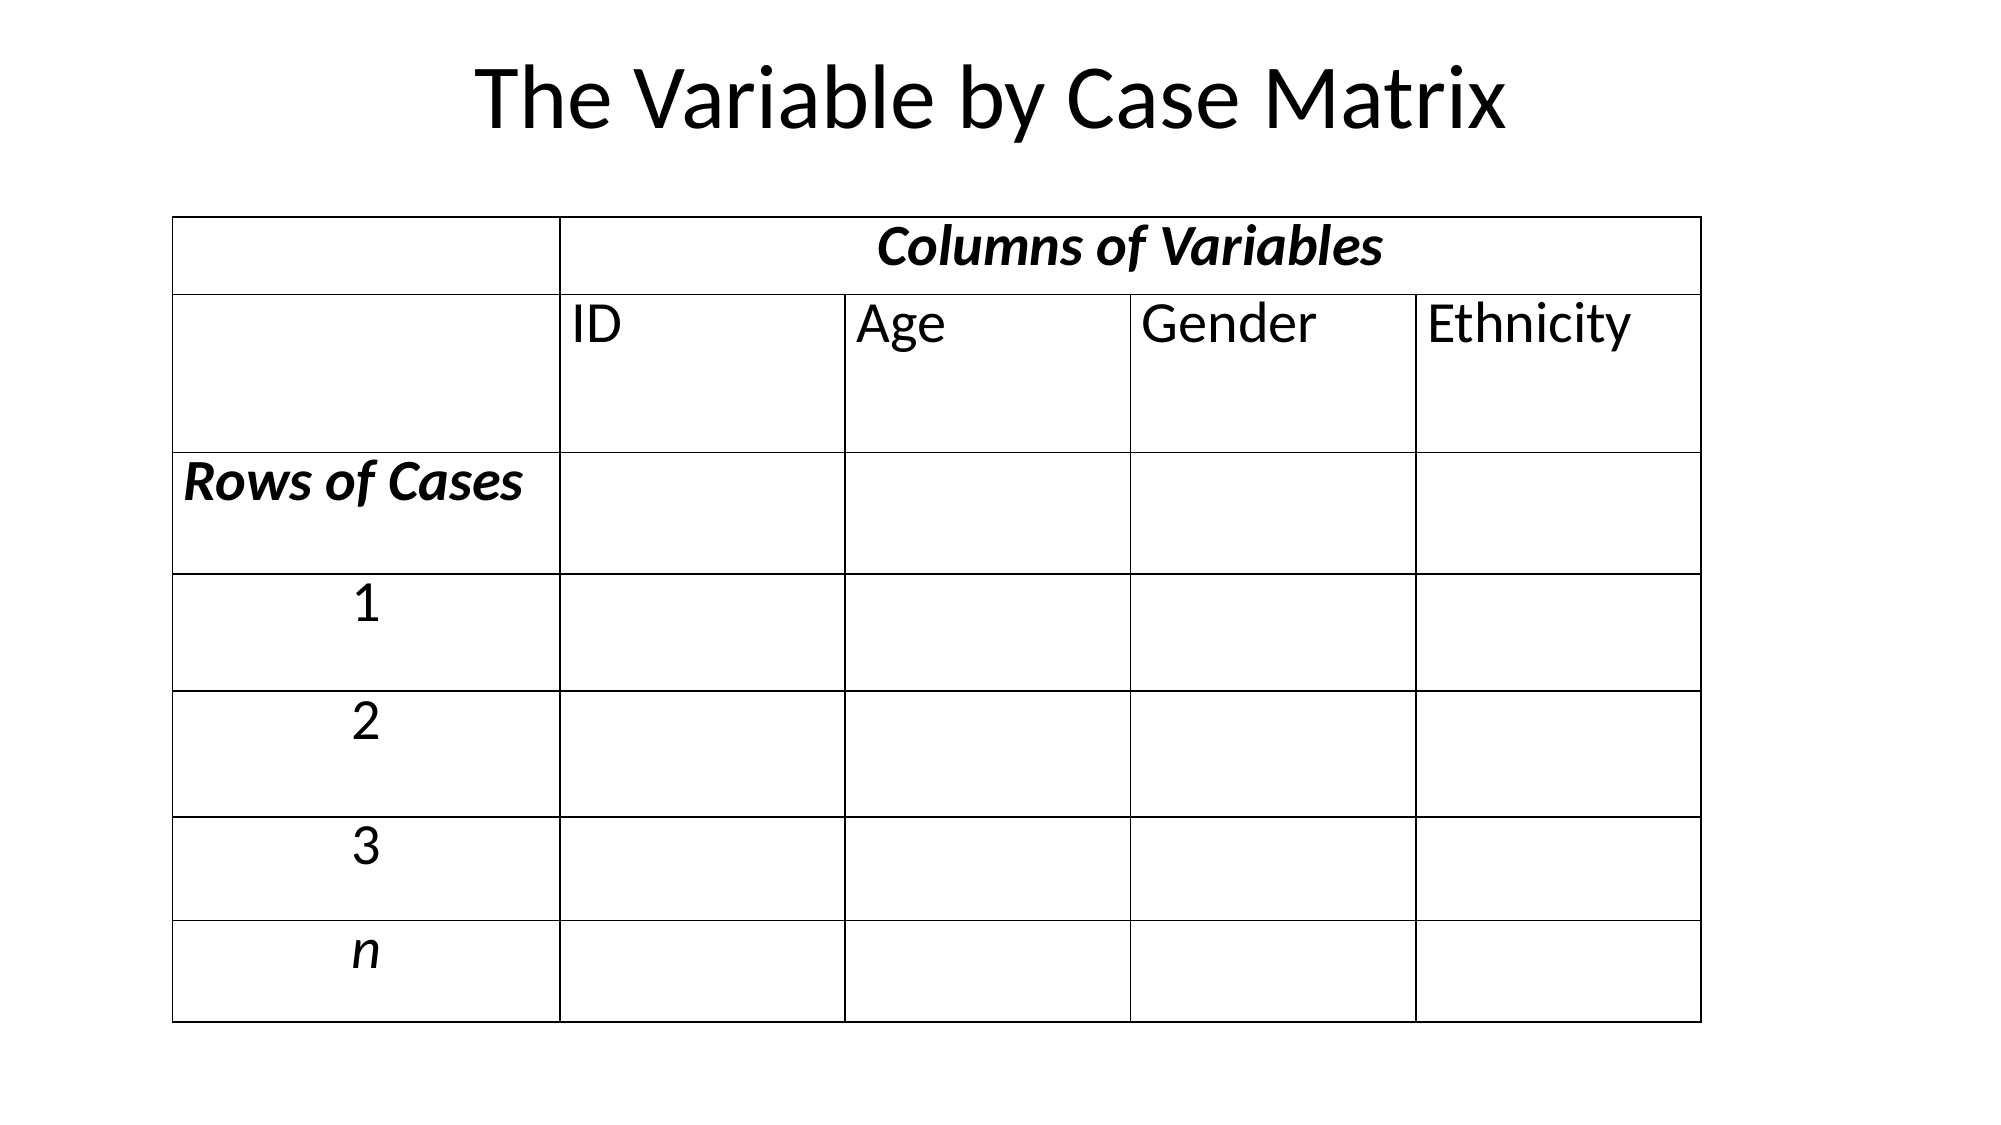

The Variable by Case Matrix
|  | Columns of Variables |  |  |  |
| --- | --- | --- | --- | --- |
|  | ID | Age | Gender | Ethnicity |
| Rows of Cases |  |  |  |  |
| 1 |  |  |  |  |
| 2 |  |  |  |  |
| 3 |  |  |  |  |
| n |  |  |  |  |